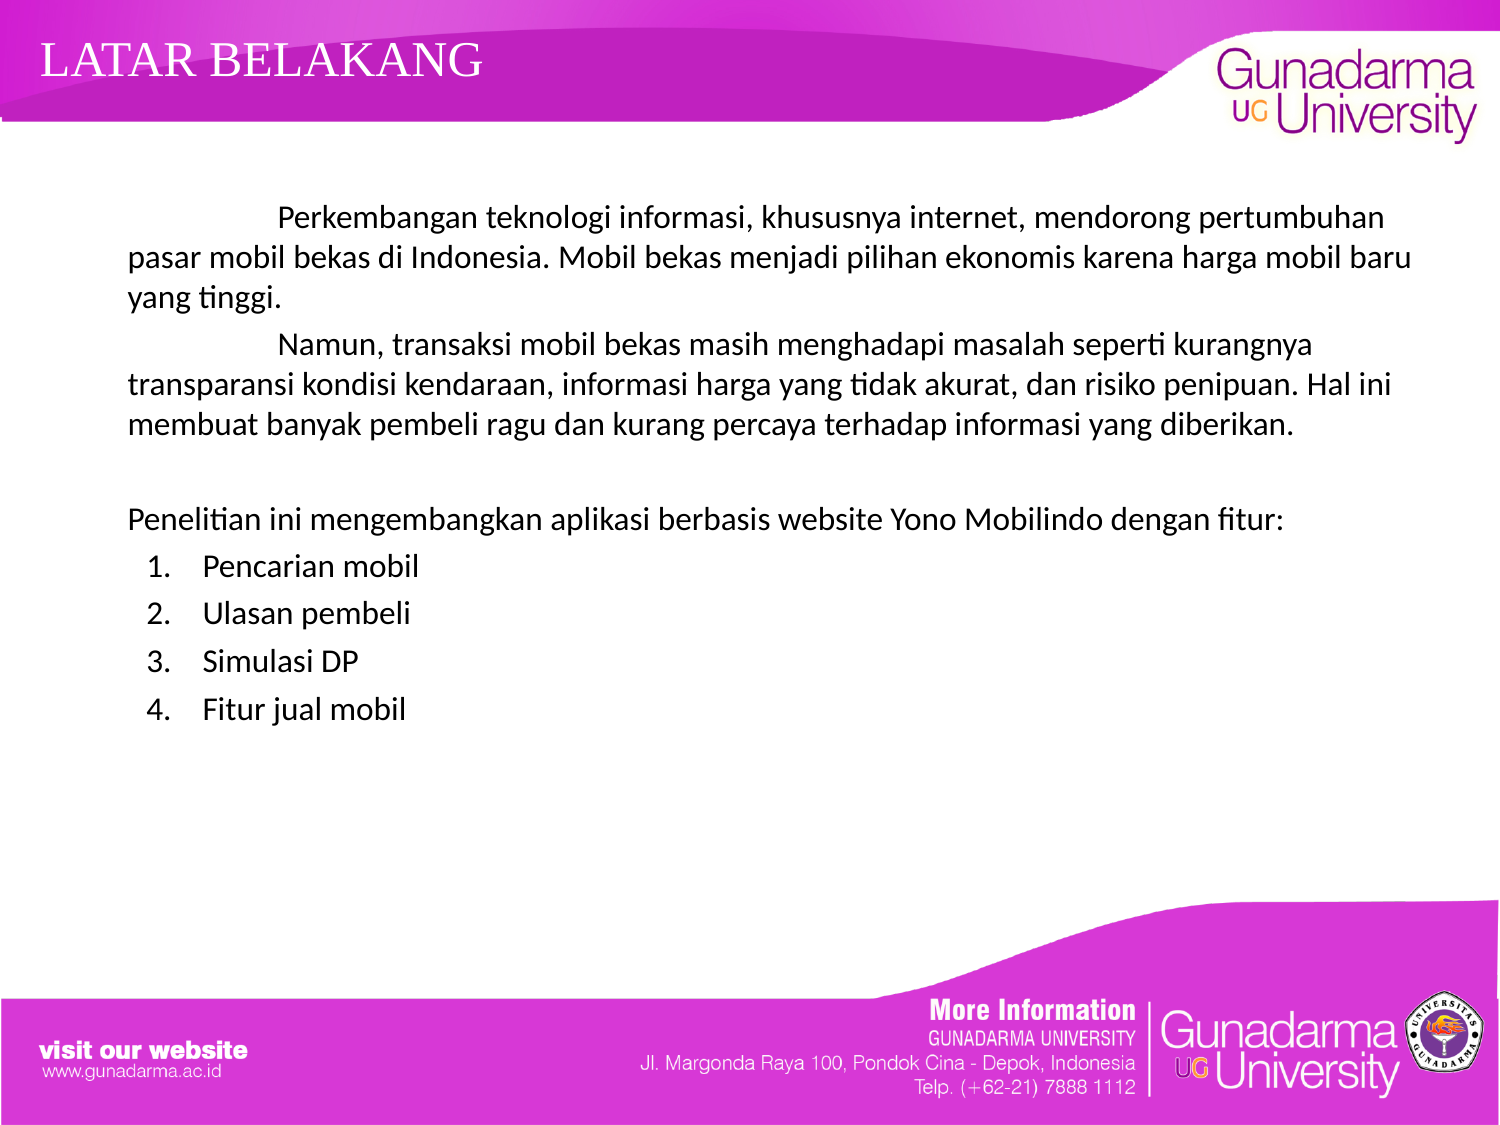

# LATAR BELAKANG
		Perkembangan teknologi informasi, khususnya internet, mendorong pertumbuhan pasar mobil bekas di Indonesia. Mobil bekas menjadi pilihan ekonomis karena harga mobil baru yang tinggi.
		Namun, transaksi mobil bekas masih menghadapi masalah seperti kurangnya transparansi kondisi kendaraan, informasi harga yang tidak akurat, dan risiko penipuan. Hal ini membuat banyak pembeli ragu dan kurang percaya terhadap informasi yang diberikan.

	Penelitian ini mengembangkan aplikasi berbasis website Yono Mobilindo dengan fitur:
Pencarian mobil
Ulasan pembeli
Simulasi DP
Fitur jual mobil